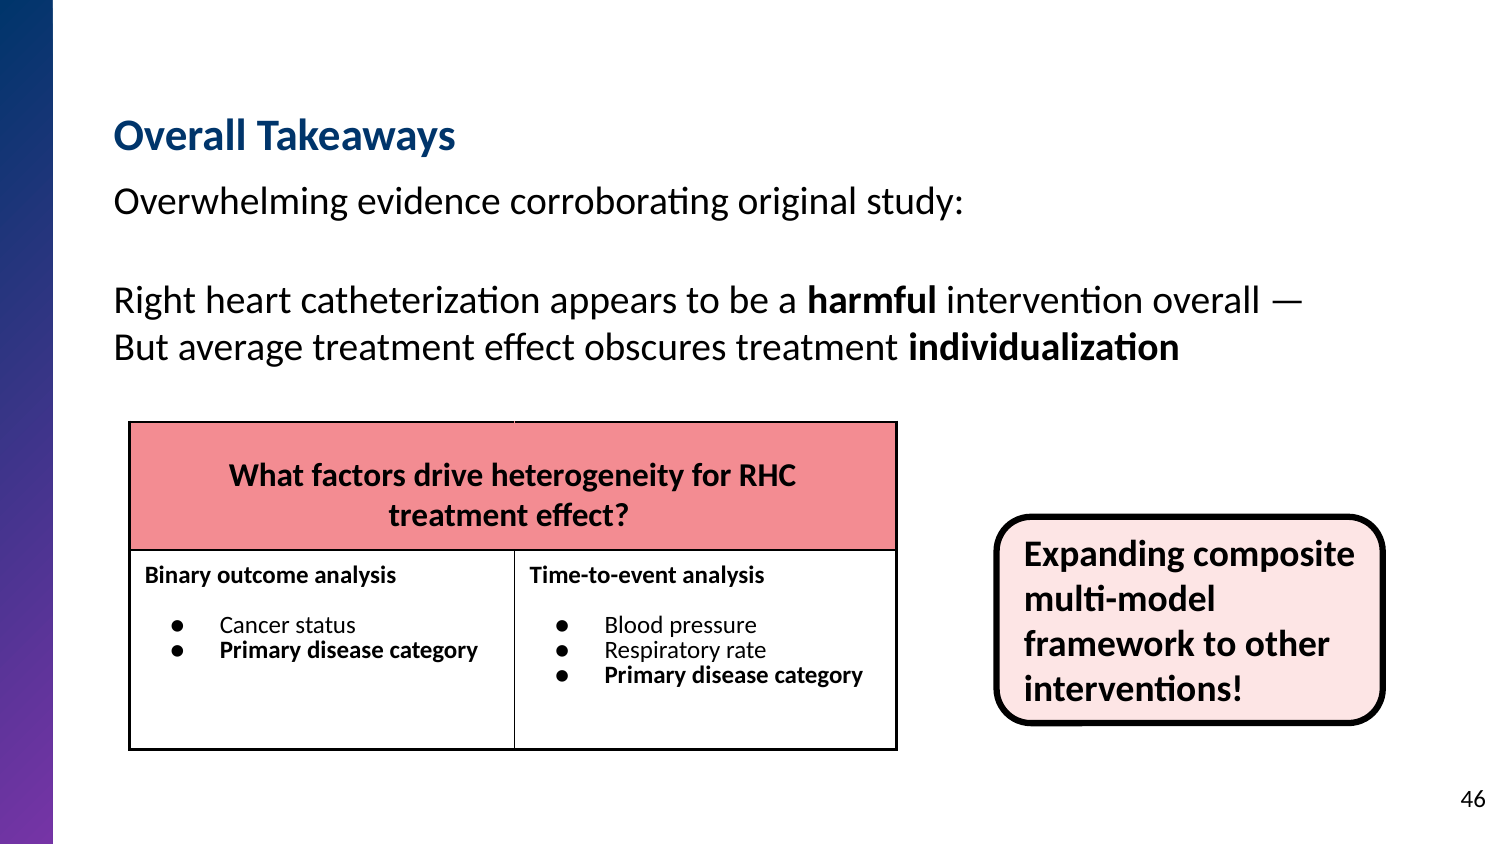

# Overall Takeaways
Overwhelming evidence corroborating original study:

Right heart catheterization appears to be a harmful intervention overall — But average treatment effect obscures treatment individualization

|  |  |
| --- | --- |
| Binary outcome analysis Cancer status Primary disease category | Time-to-event analysis Blood pressure Respiratory rate Primary disease category |
What factors drive heterogeneity for RHC treatment effect?
Expanding composite multi-model framework to other interventions!

46